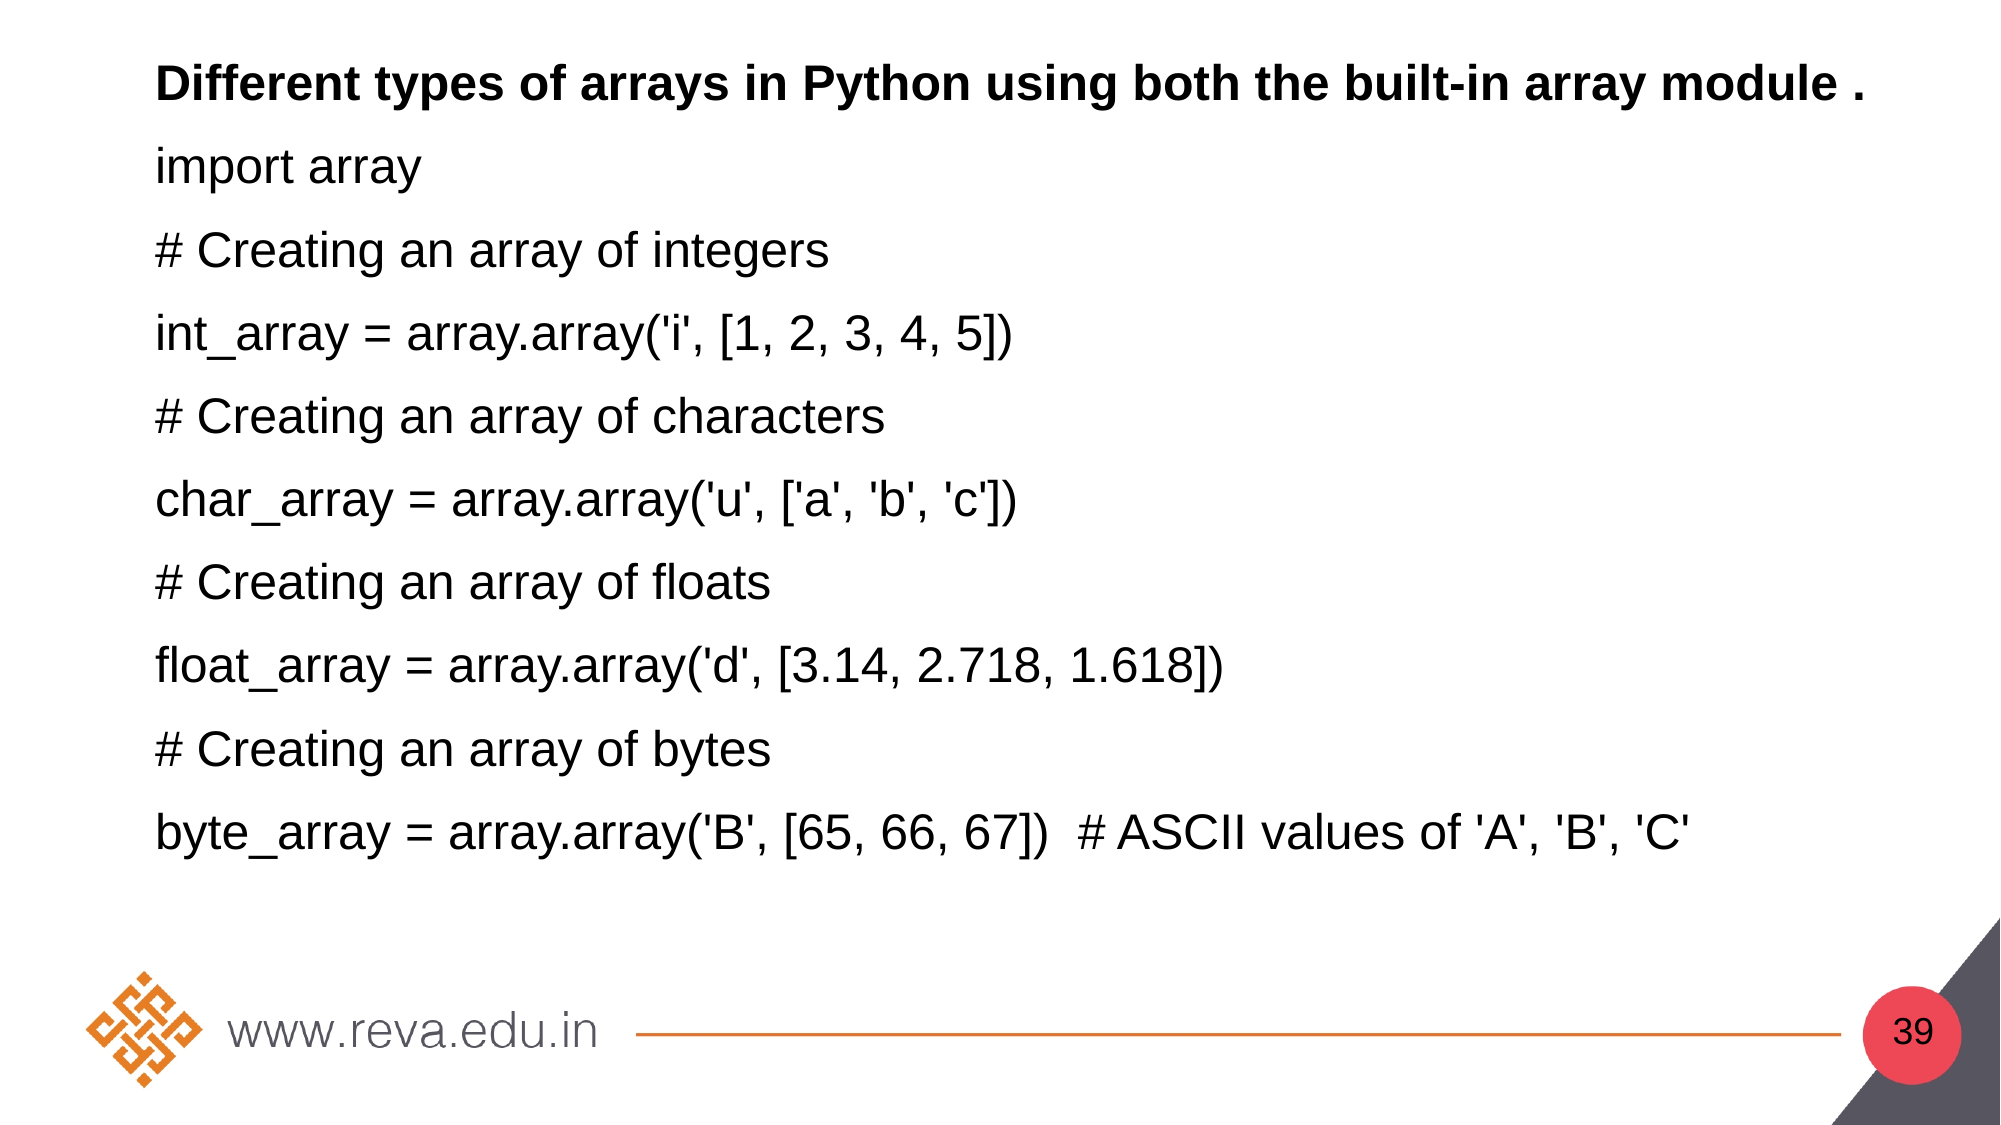

Different types of arrays in Python using both the built-in array module .
import array
# Creating an array of integers
int_array = array.array('i', [1, 2, 3, 4, 5])
# Creating an array of characters
char_array = array.array('u', ['a', 'b', 'c'])
# Creating an array of floats
float_array = array.array('d', [3.14, 2.718, 1.618])
# Creating an array of bytes
byte_array = array.array('B', [65, 66, 67])  # ASCII values of 'A', 'B', 'C'

39